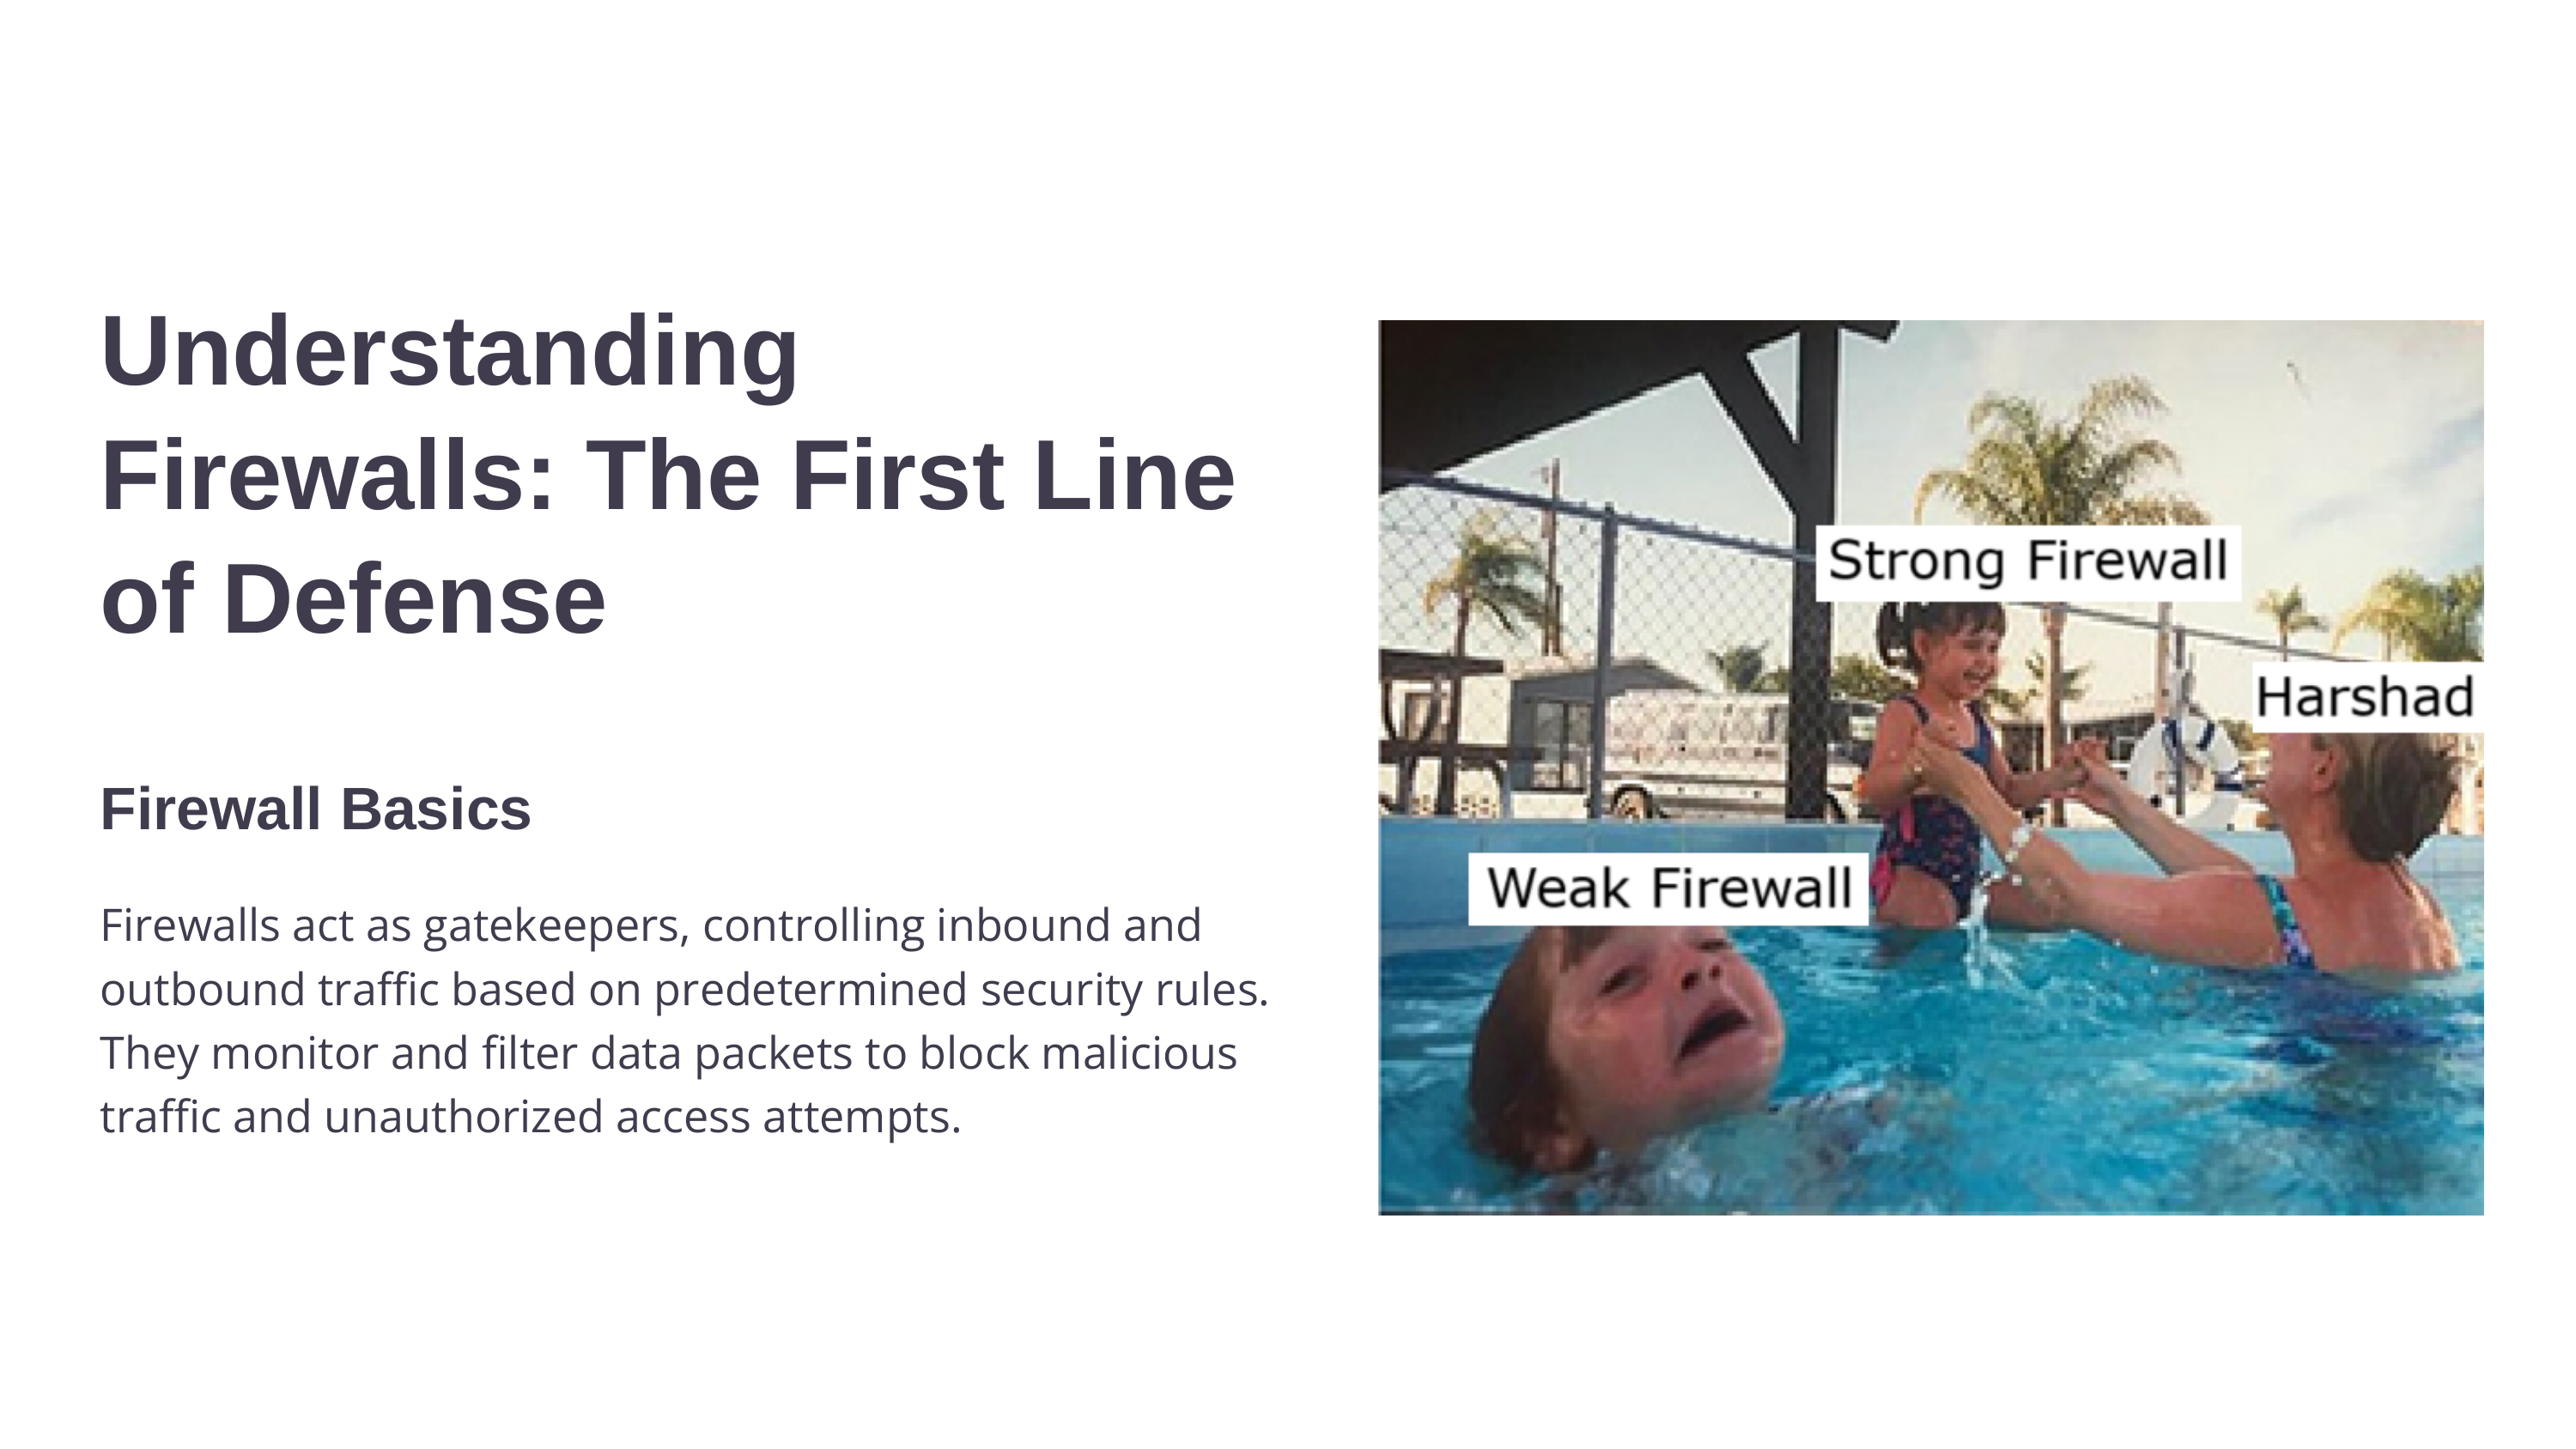

Understanding Firewalls: The First Line of Defense

Firewall Basics

Firewalls act as gatekeepers, controlling inbound and outbound traffic based on predetermined security rules. They monitor and filter data packets to block malicious traffic and unauthorized access attempts.